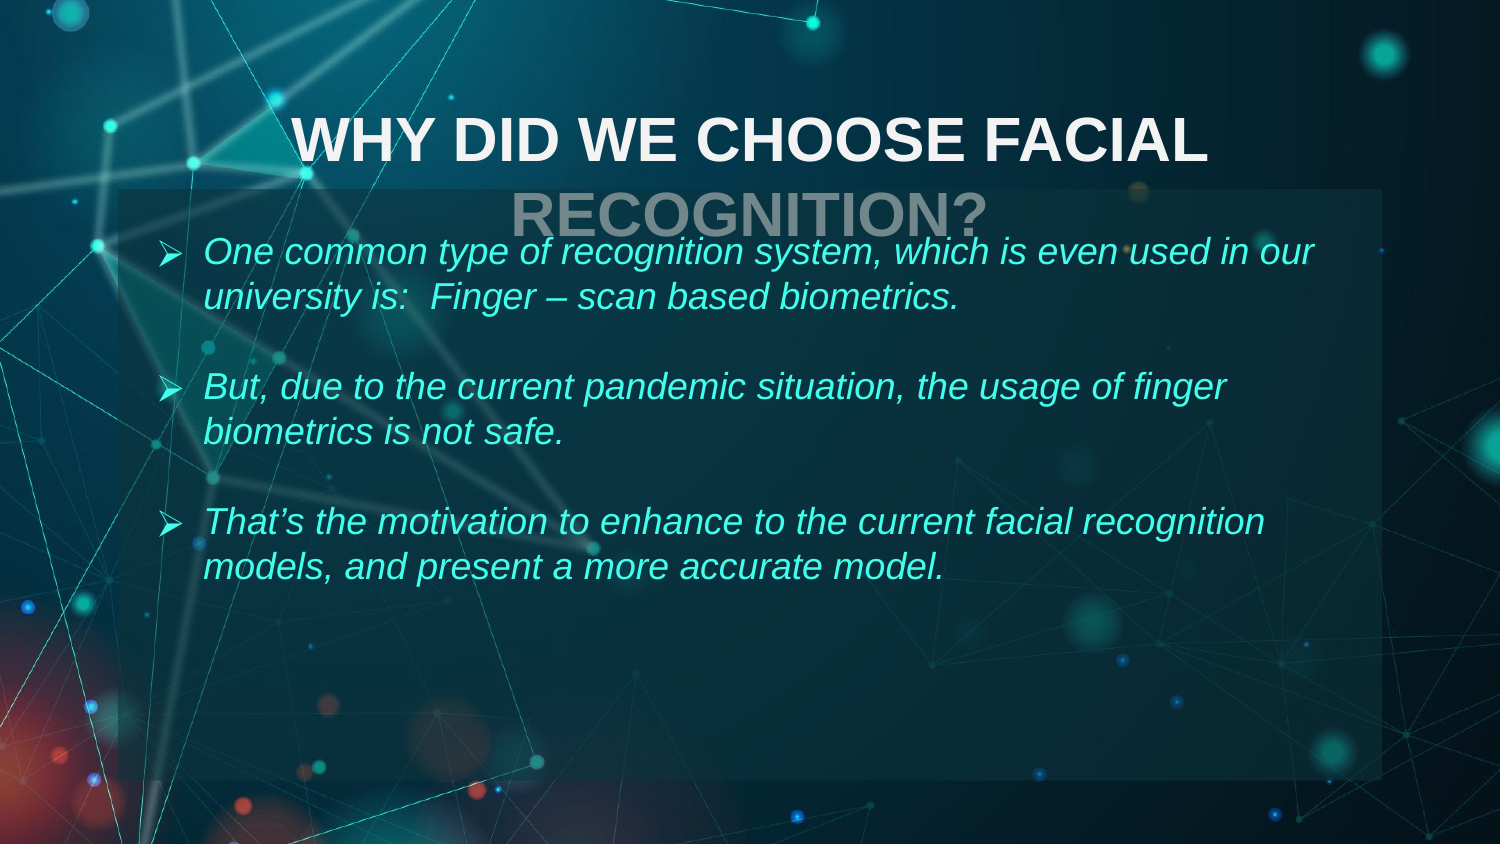

# WHY DID WE CHOOSE FACIAL RECOGNITION?
One common type of recognition system, which is even used in our university is:  Finger – scan based biometrics.

But, due to the current pandemic situation, the usage of finger biometrics is not safe.

That’s the motivation to enhance to the current facial recognition models, and present a more accurate model.